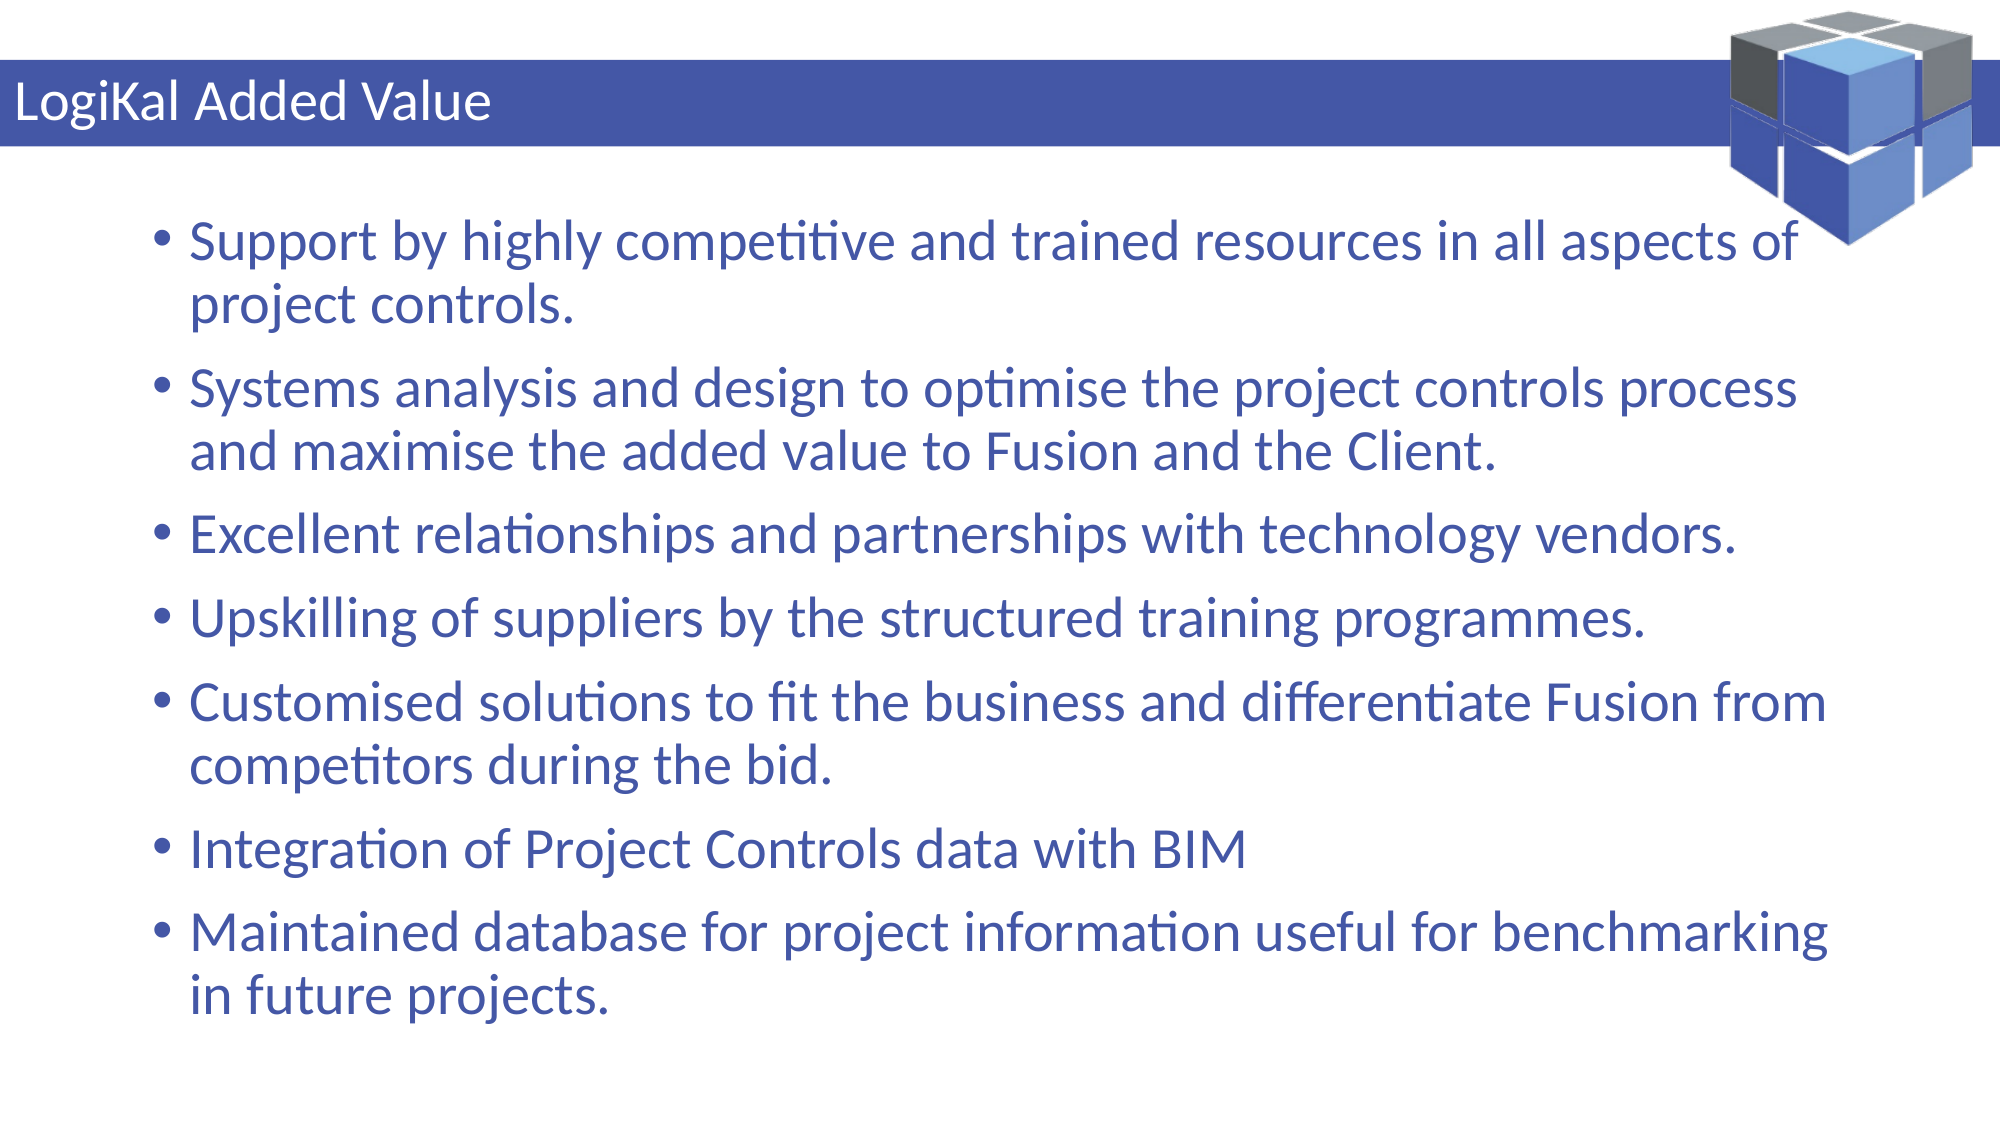

# LogiKal Added Value
Support by highly competitive and trained resources in all aspects of project controls.
Systems analysis and design to optimise the project controls process and maximise the added value to Fusion and the Client.
Excellent relationships and partnerships with technology vendors.
Upskilling of suppliers by the structured training programmes.
Customised solutions to fit the business and differentiate Fusion from competitors during the bid.
Integration of Project Controls data with BIM
Maintained database for project information useful for benchmarking in future projects.